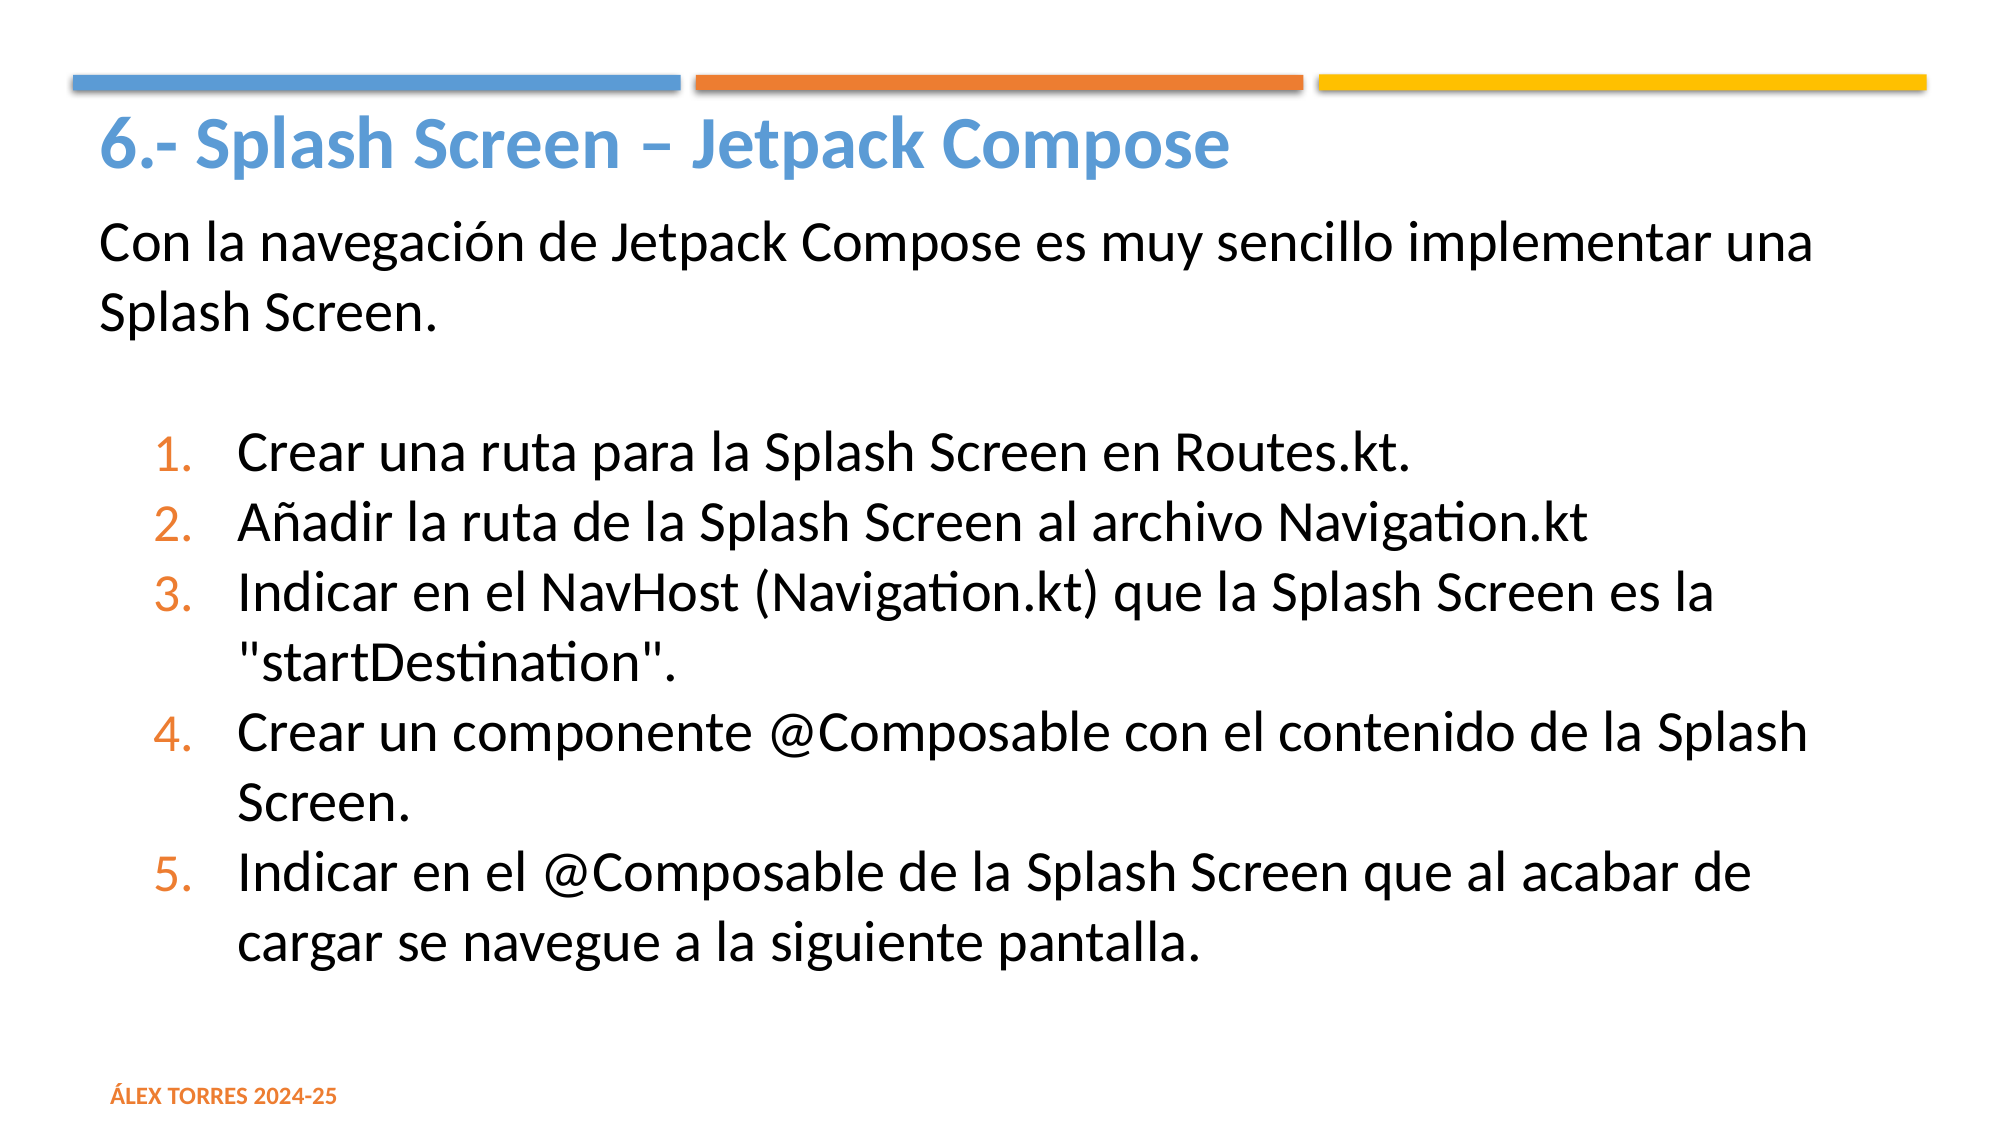

6.- Splash Screen – Jetpack Compose
Con la navegación de Jetpack Compose es muy sencillo implementar una Splash Screen.

Crear una ruta para la Splash Screen en Routes.kt.
Añadir la ruta de la Splash Screen al archivo Navigation.kt
Indicar en el NavHost (Navigation.kt) que la Splash Screen es la "startDestination".
Crear un componente @Composable con el contenido de la Splash Screen.
Indicar en el @Composable de la Splash Screen que al acabar de cargar se navegue a la siguiente pantalla.